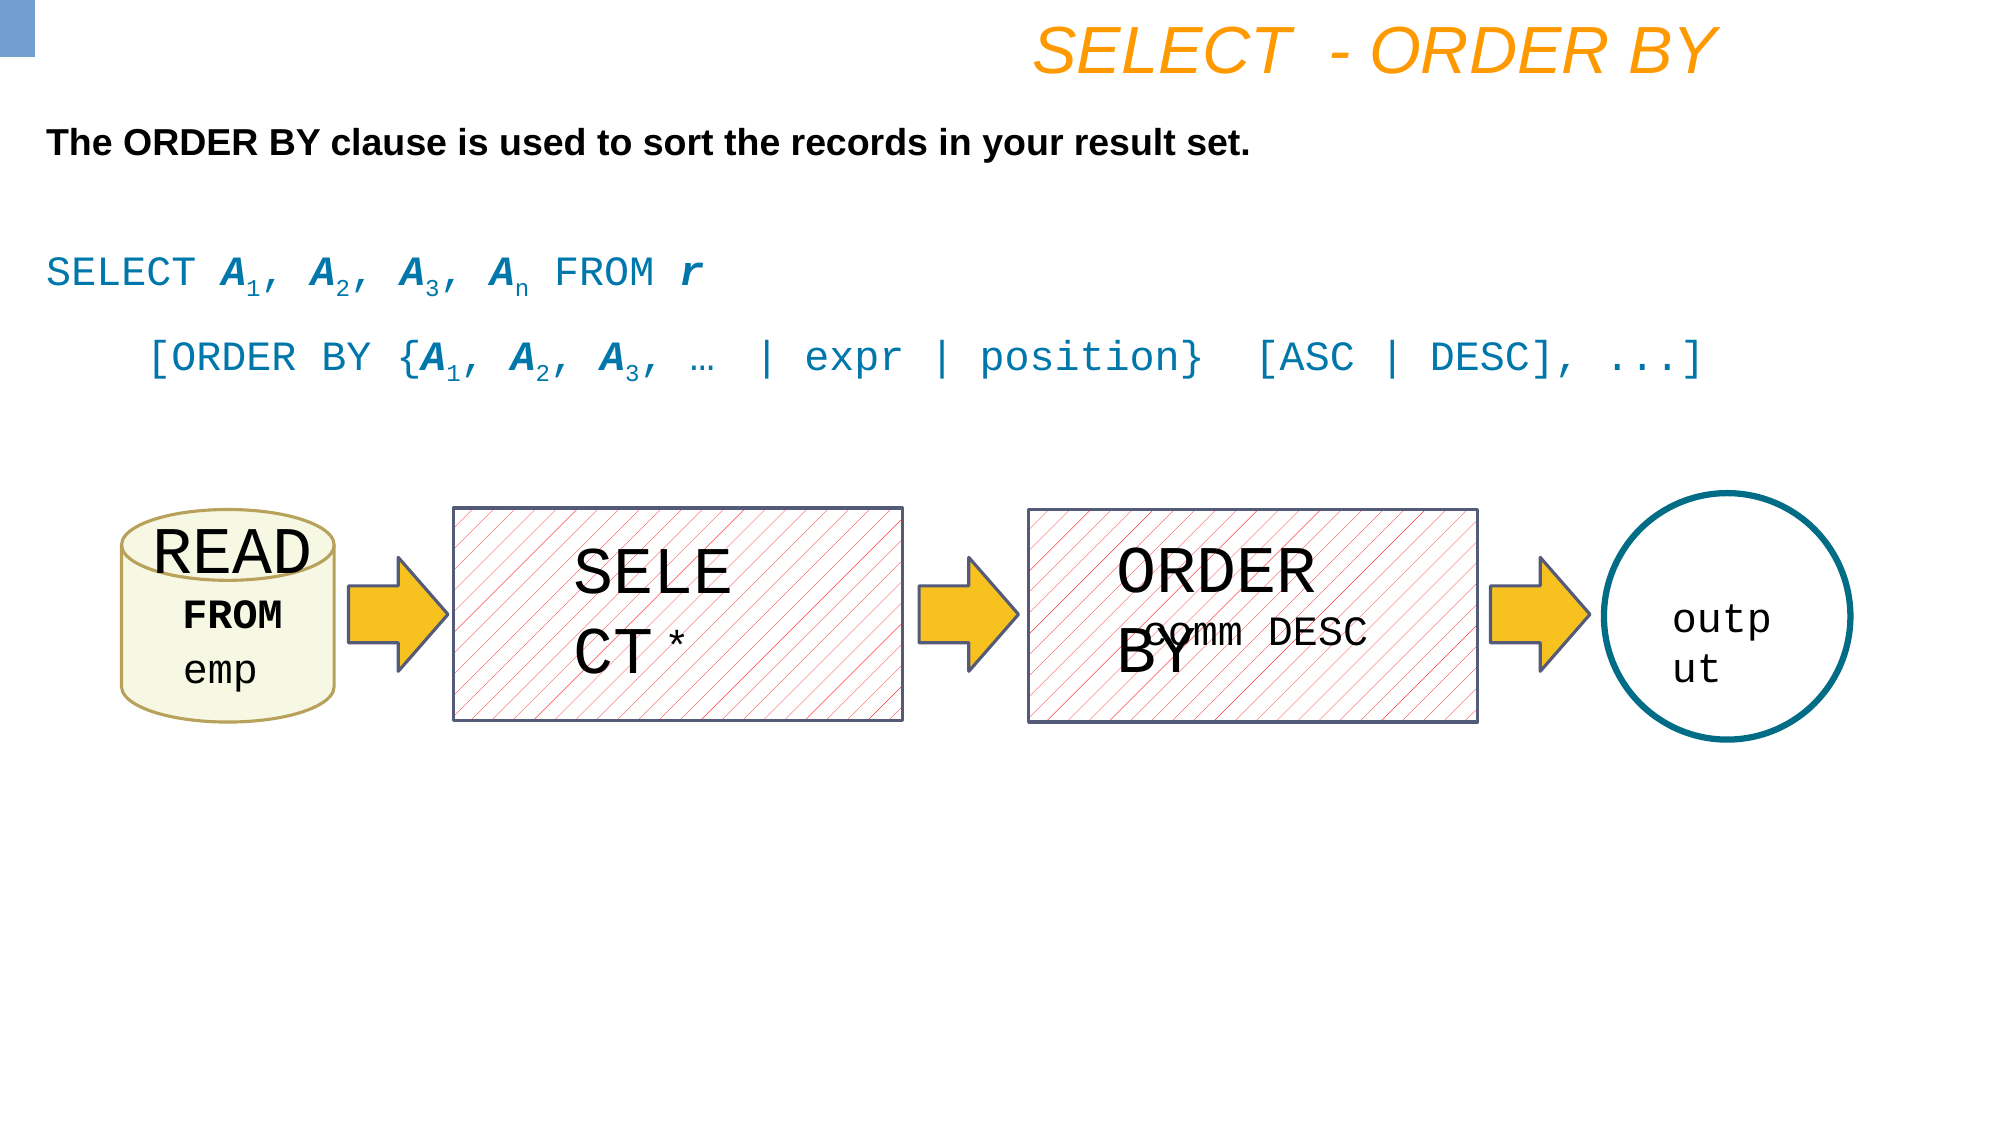

SELECT  - ORDER BY
The ORDER BY clause is used to sort the records in your result set.
SELECT A1, A2, A3, An FROM r
    [ORDER BY {A1, A2, A3, …  | expr | position}  [ASC | DESC], ...]

ORDER BY
comm DESC

SELECT
*
output
READ
FROM
emp